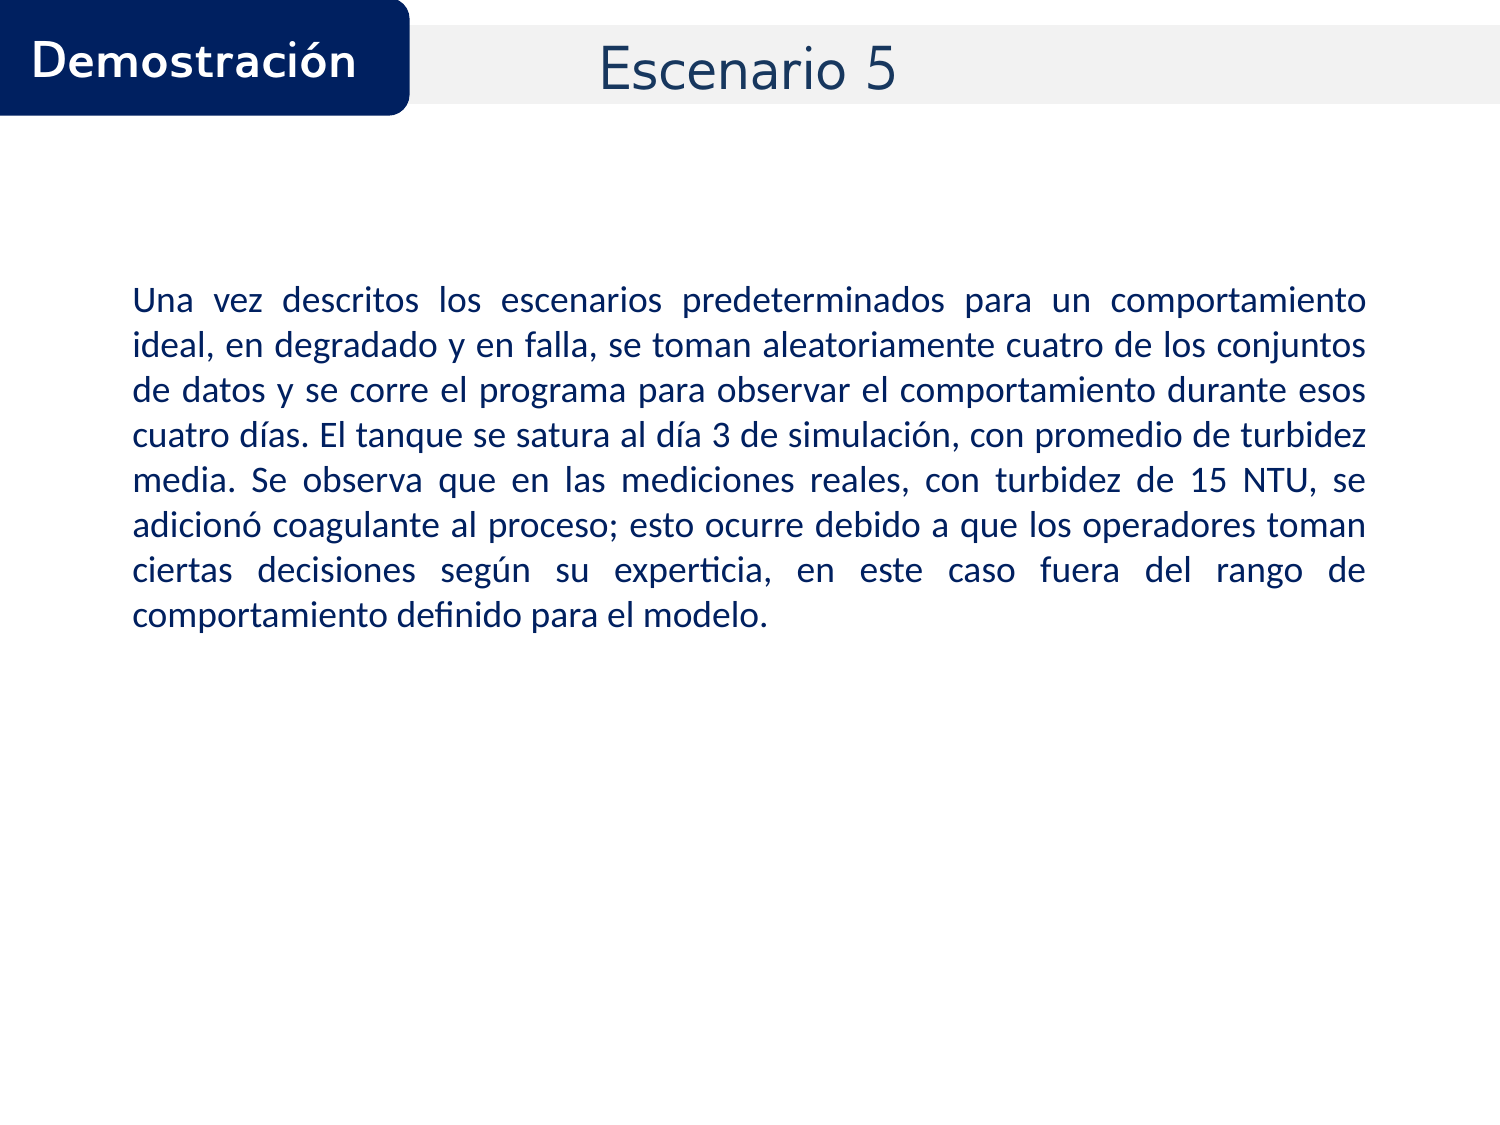

Demostración

Escenario 5
Una vez descritos los escenarios predeterminados para un comportamiento ideal, en degradado y en falla, se toman aleatoriamente cuatro de los conjuntos de datos y se corre el programa para observar el comportamiento durante esos cuatro días. El tanque se satura al día 3 de simulación, con promedio de turbidez media. Se observa que en las mediciones reales, con turbidez de 15 NTU, se adicionó coagulante al proceso; esto ocurre debido a que los operadores toman ciertas decisiones según su experticia, en este caso fuera del rango de comportamiento definido para el modelo.